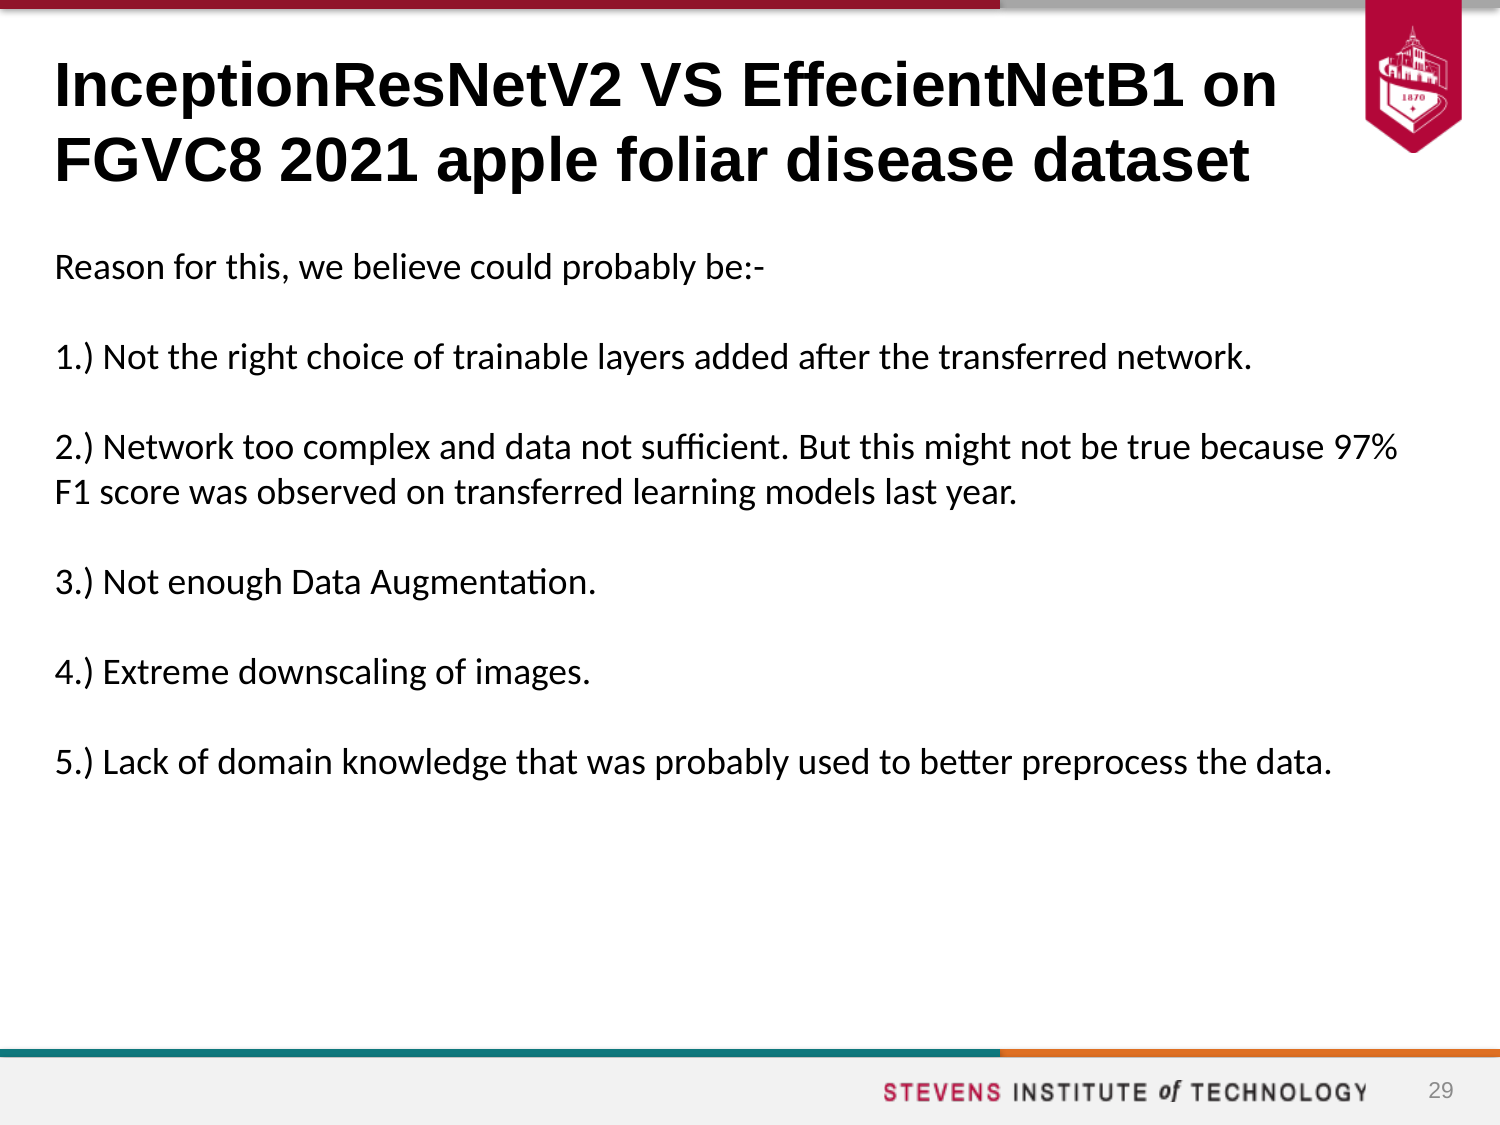

# InceptionResNetV2 VS EffecientNetB1 on FGVC8 2021 apple foliar disease dataset
Reason for this, we believe could probably be:-

1.) Not the right choice of trainable layers added after the transferred network.

2.) Network too complex and data not sufficient. But this might not be true because 97% F1 score was observed on transferred learning models last year.

3.) Not enough Data Augmentation.

4.) Extreme downscaling of images.

5.) Lack of domain knowledge that was probably used to better preprocess the data.
29